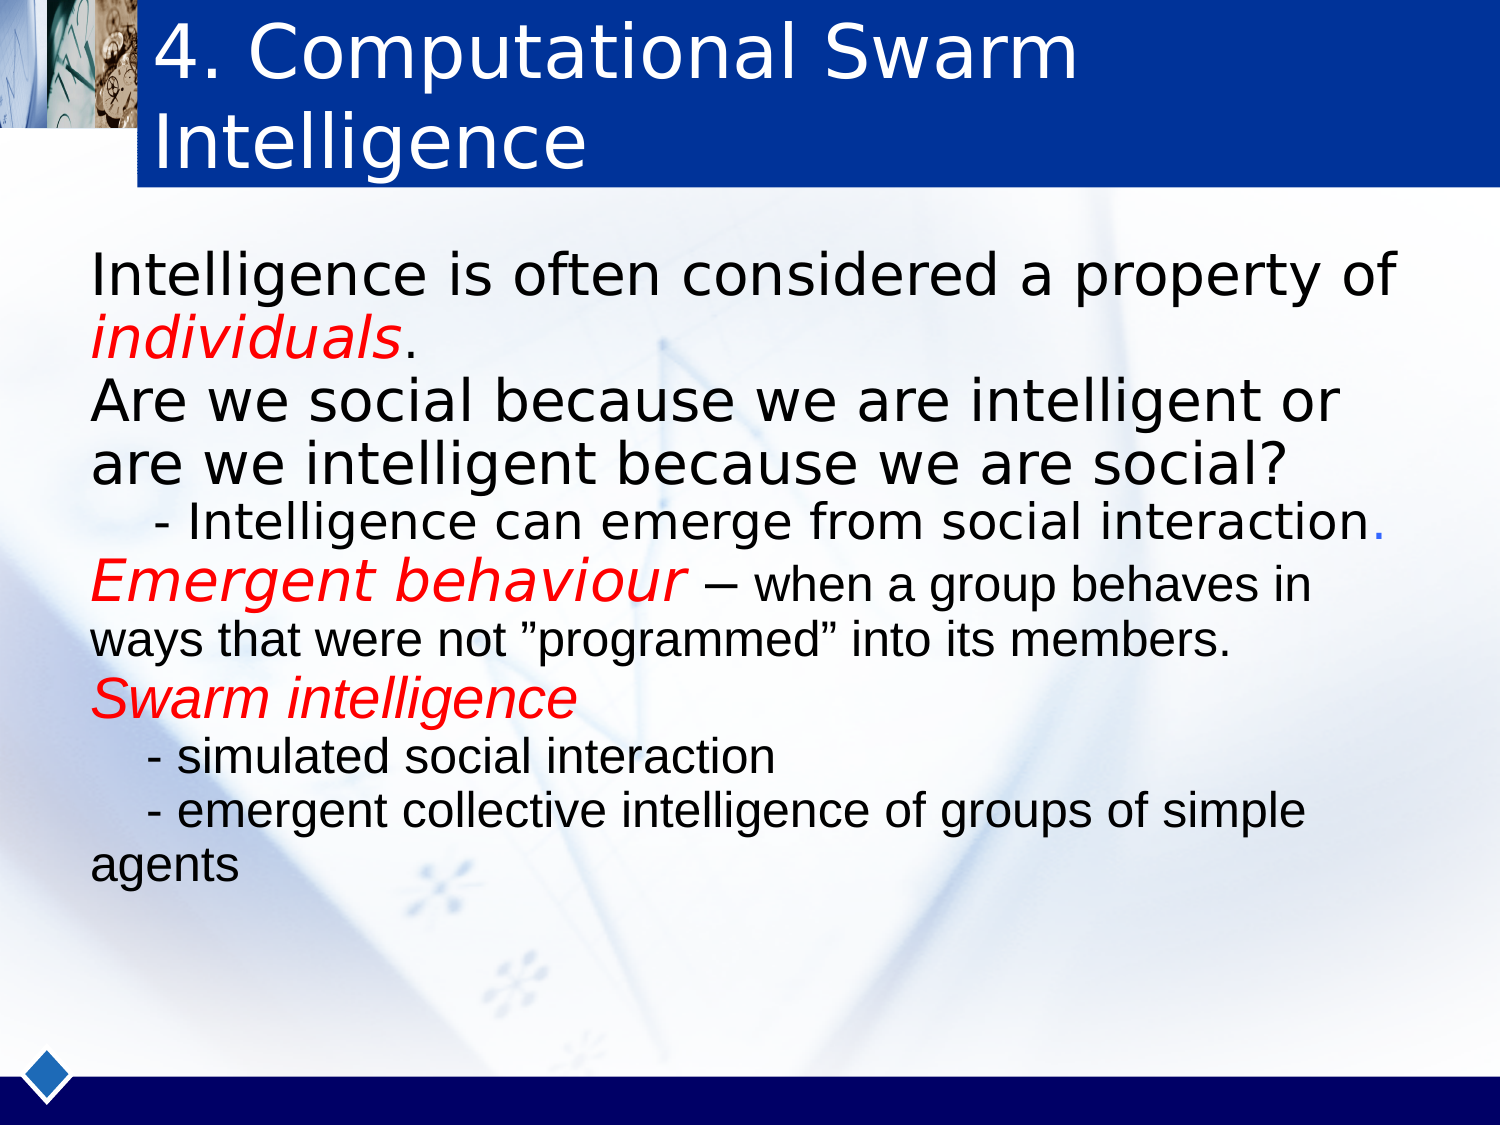

4. Computational Swarm Intelligence
Intelligence is often considered a property of individuals.
Are we social because we are intelligent or are we intelligent because we are social?
    - Intelligence can emerge from social interaction.
Emergent behaviour – when a group behaves in ways that were not ”programmed” into its members.
Swarm intelligence
    - simulated social interaction
    - emergent collective intelligence of groups of simple agents